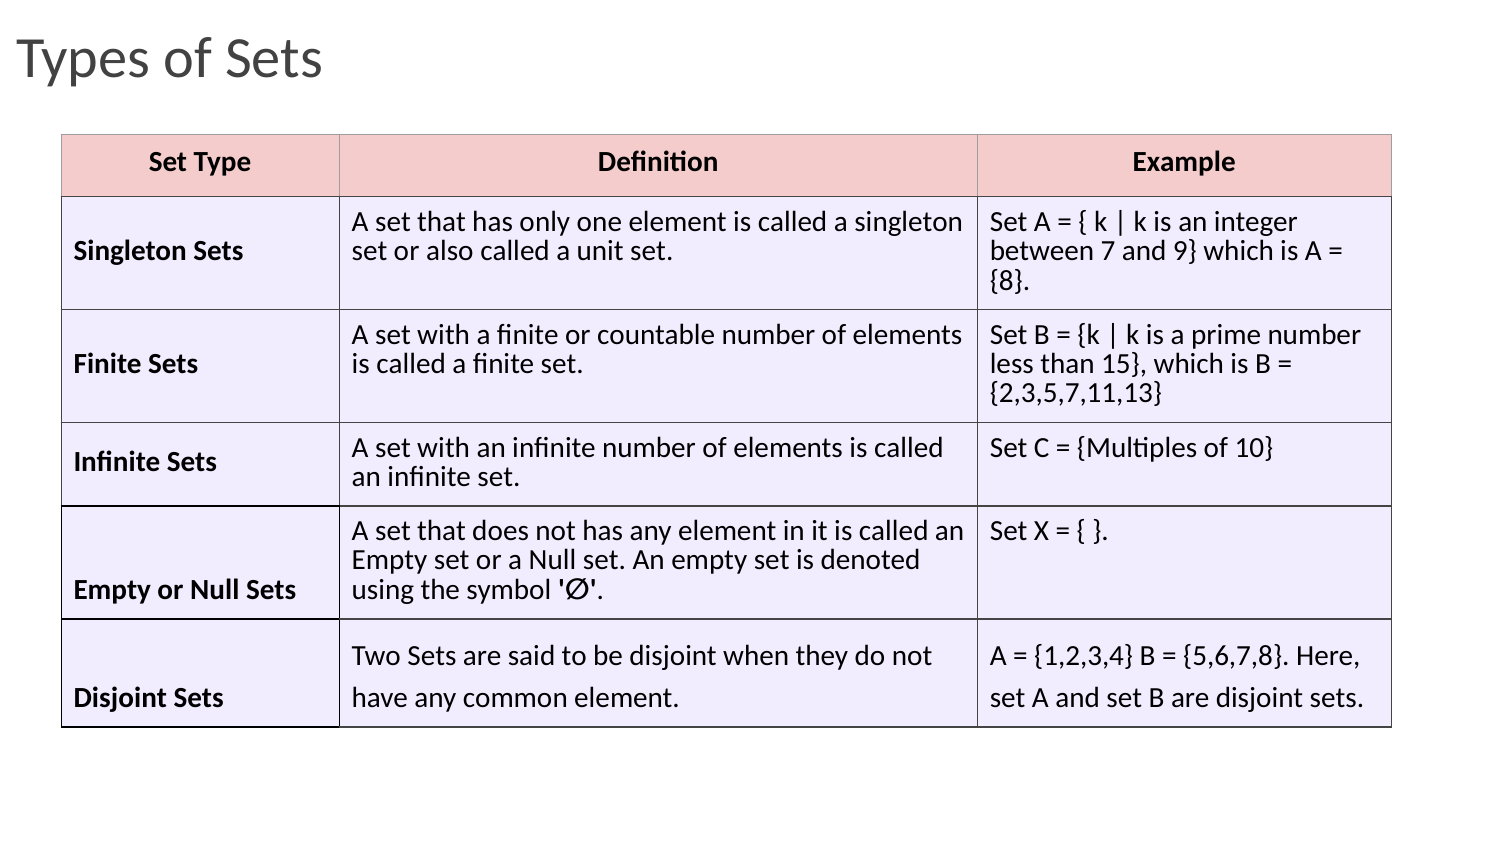

# Types of Sets
| Set Type | Definition | Example |
| --- | --- | --- |
| Singleton Sets | A set that has only one element is called a singleton set or also called a unit set. | Set A = { k | k is an integer between 7 and 9} which is A = {8}. |
| Finite Sets | A set with a finite or countable number of elements is called a finite set. | Set B = {k | k is a prime number less than 15}, which is B = {2,3,5,7,11,13} |
| Infinite Sets | A set with an infinite number of elements is called an infinite set. | Set C = {Multiples of 10} |
| Empty or Null Sets | A set that does not has any element in it is called an Empty set or a Null set. An empty set is denoted using the symbol '∅'. | Set X = { }. |
| Disjoint Sets | Two Sets are said to be disjoint when they do not have any common element. | A = {1,2,3,4} B = {5,6,7,8}. Here, set A and set B are disjoint sets. |